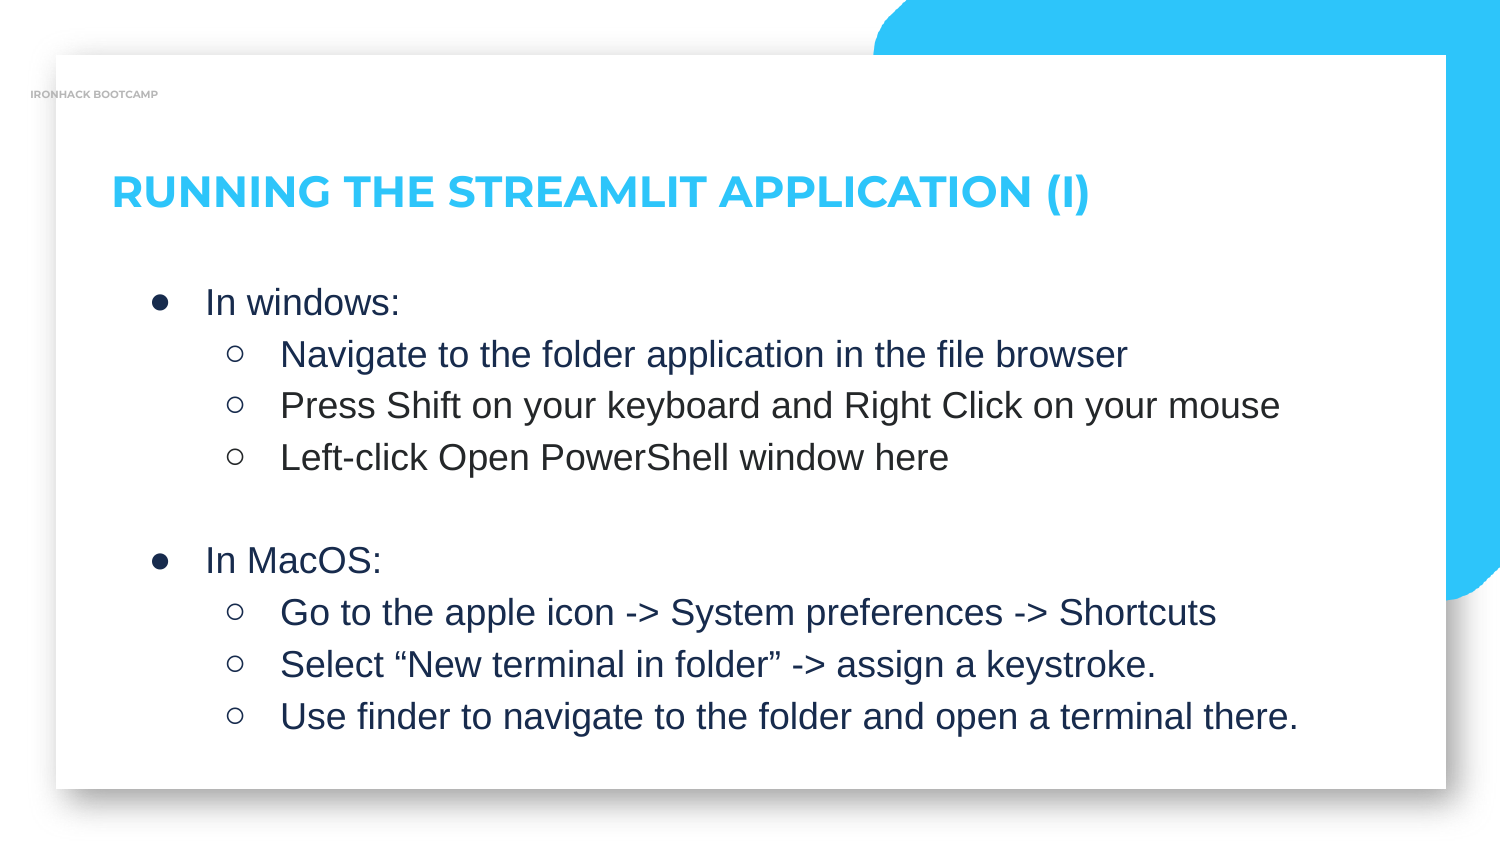

IRONHACK BOOTCAMP
RUNNING THE STREAMLIT APPLICATION (I)
In windows:
Navigate to the folder application in the file browser
Press Shift on your keyboard and Right Click on your mouse
Left-click Open PowerShell window here

In MacOS:
Go to the apple icon -> System preferences -> Shortcuts
Select “New terminal in folder” -> assign a keystroke.
Use finder to navigate to the folder and open a terminal there.